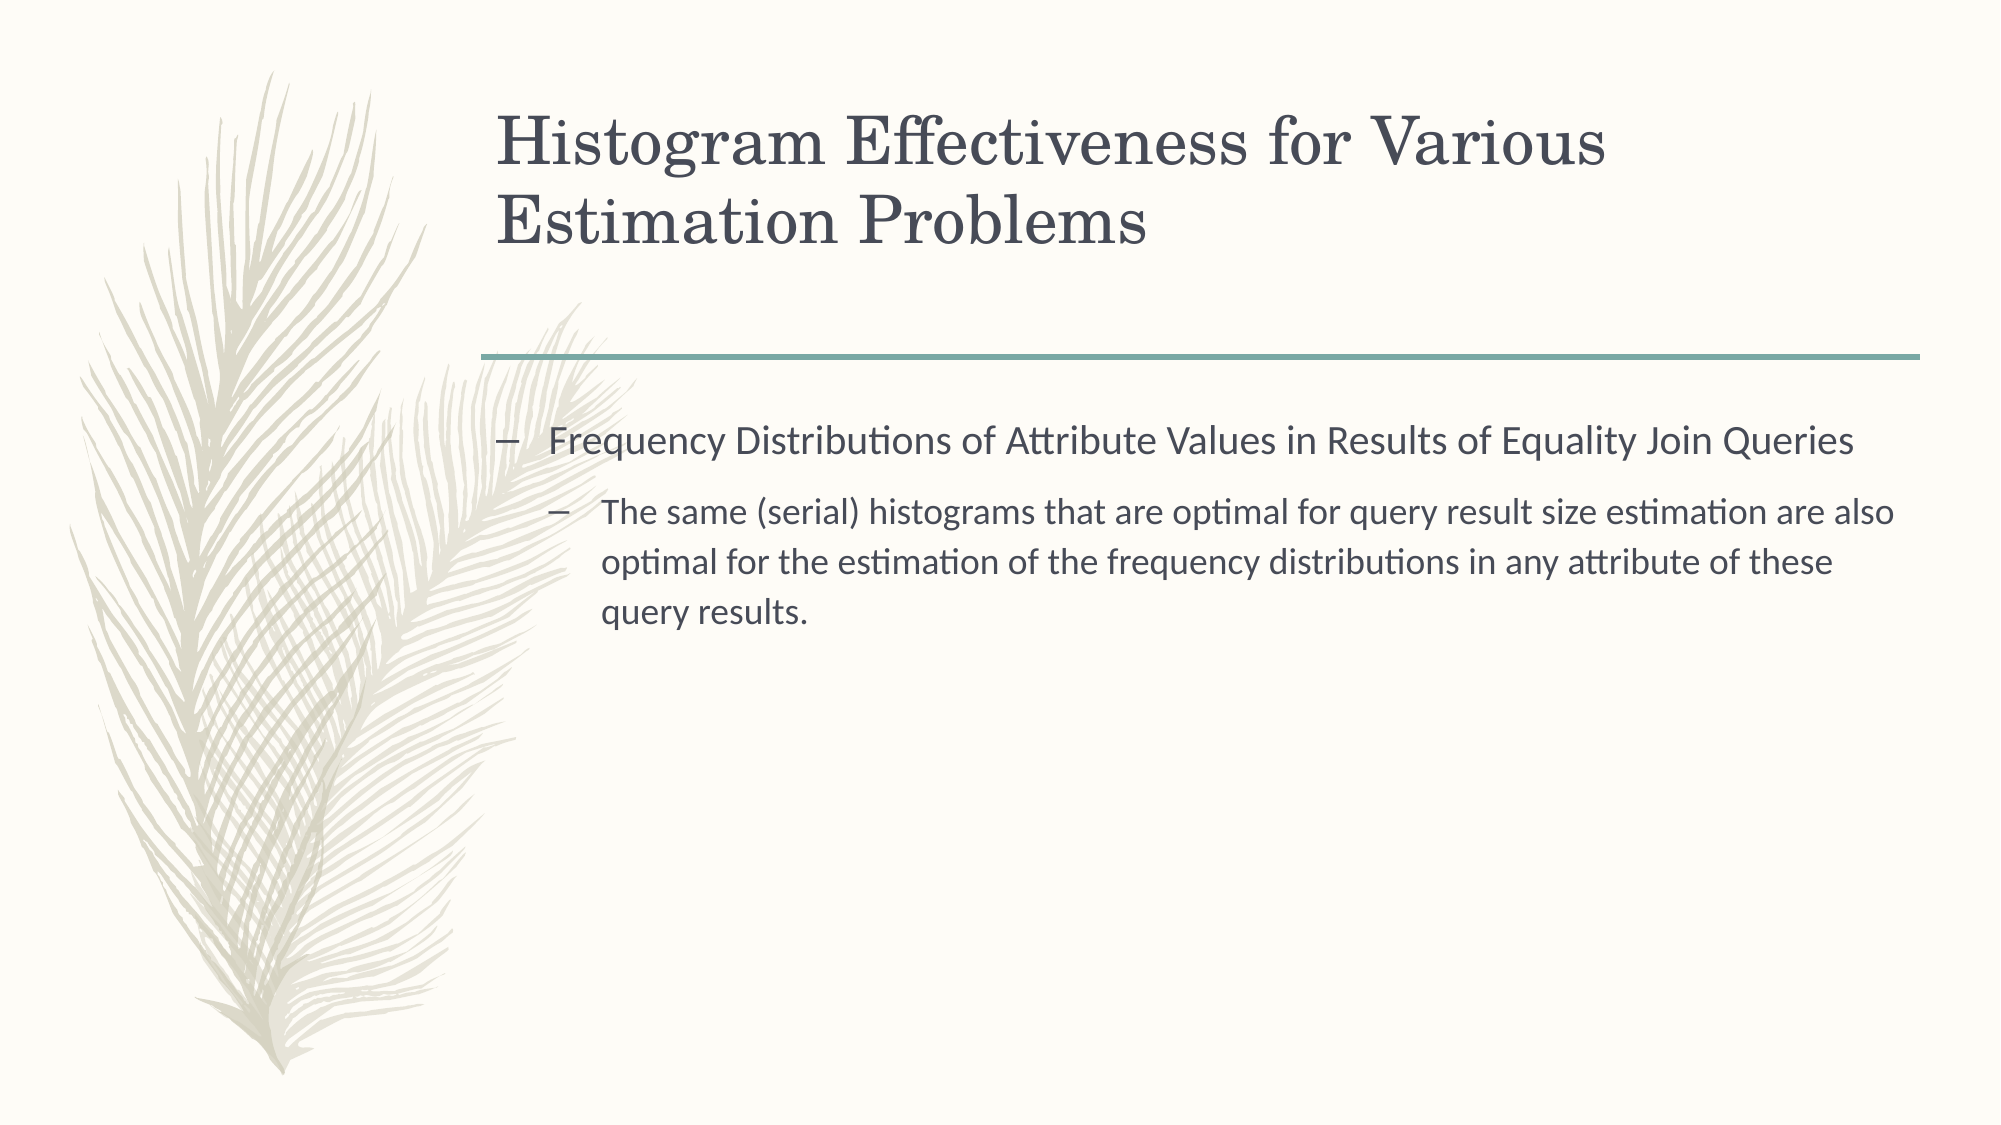

# Histogram Effectiveness for Various Estimation Problems
Frequency Distributions of Attribute Values in Results of Equality Join Queries
The same (serial) histograms that are optimal for query result size estimation are also optimal for the estimation of the frequency distributions in any attribute of these query results.